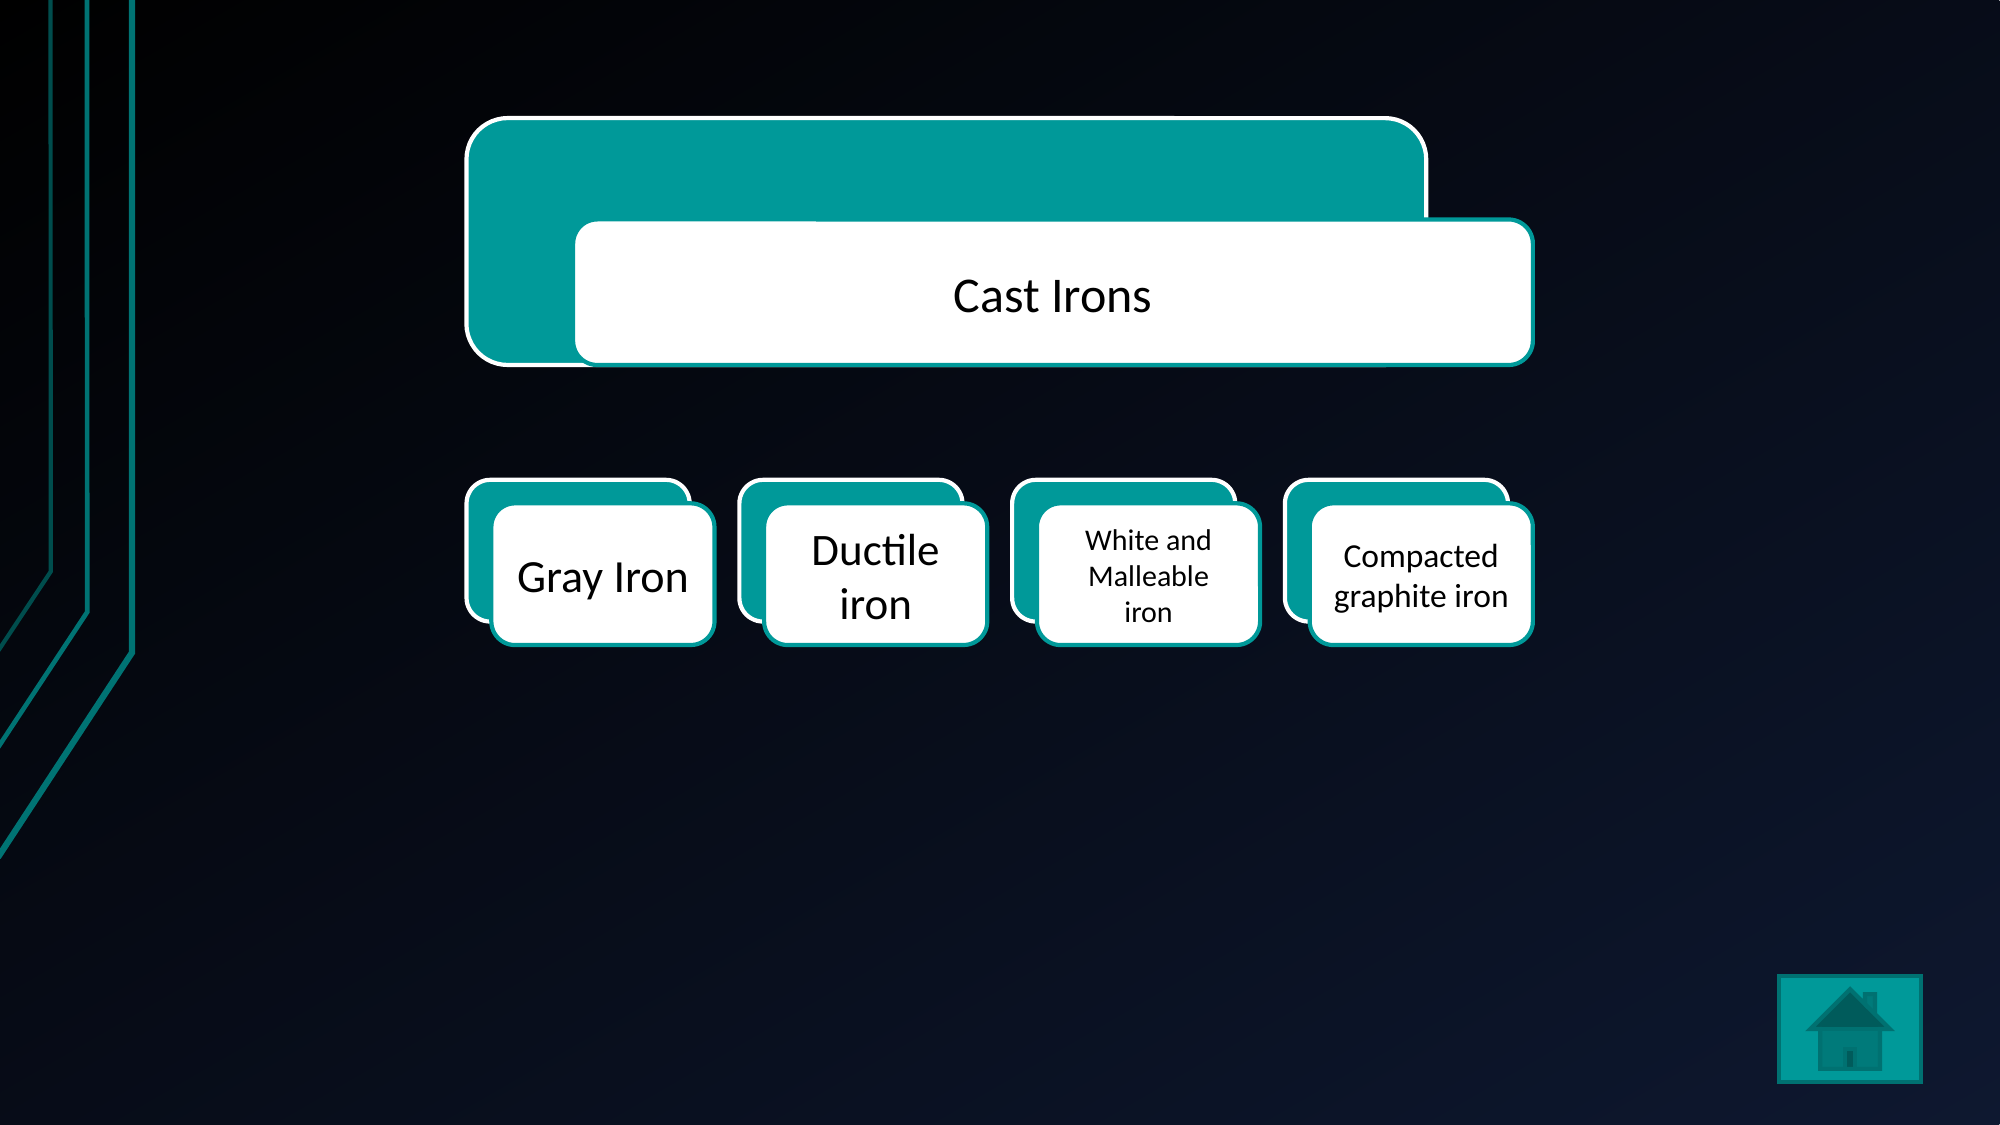

Cast Irons
Gray Iron
Ductile iron
White and Malleable iron
Compacted graphite iron